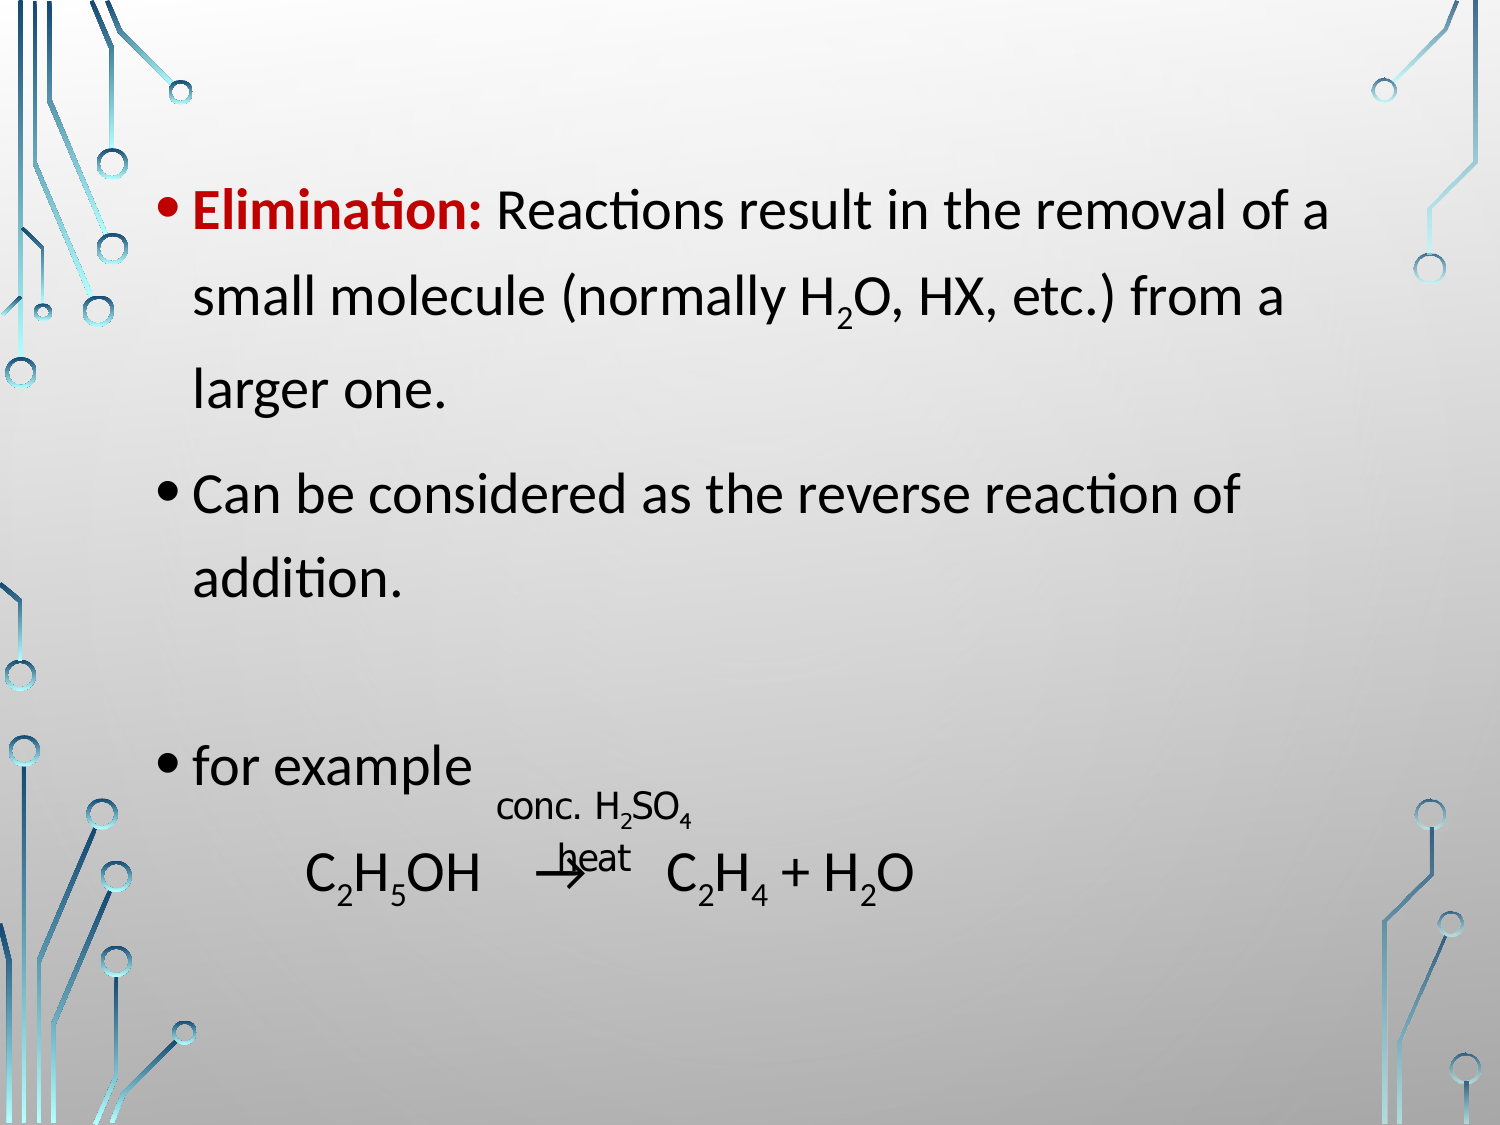

Elimination: Reactions result in the removal of a small molecule (normally H2O, HX, etc.) from a larger one.
Can be considered as the reverse reaction of addition.

for example
	C2H5OH    →      C2H4 + H2O
conc. H2SO4
heat